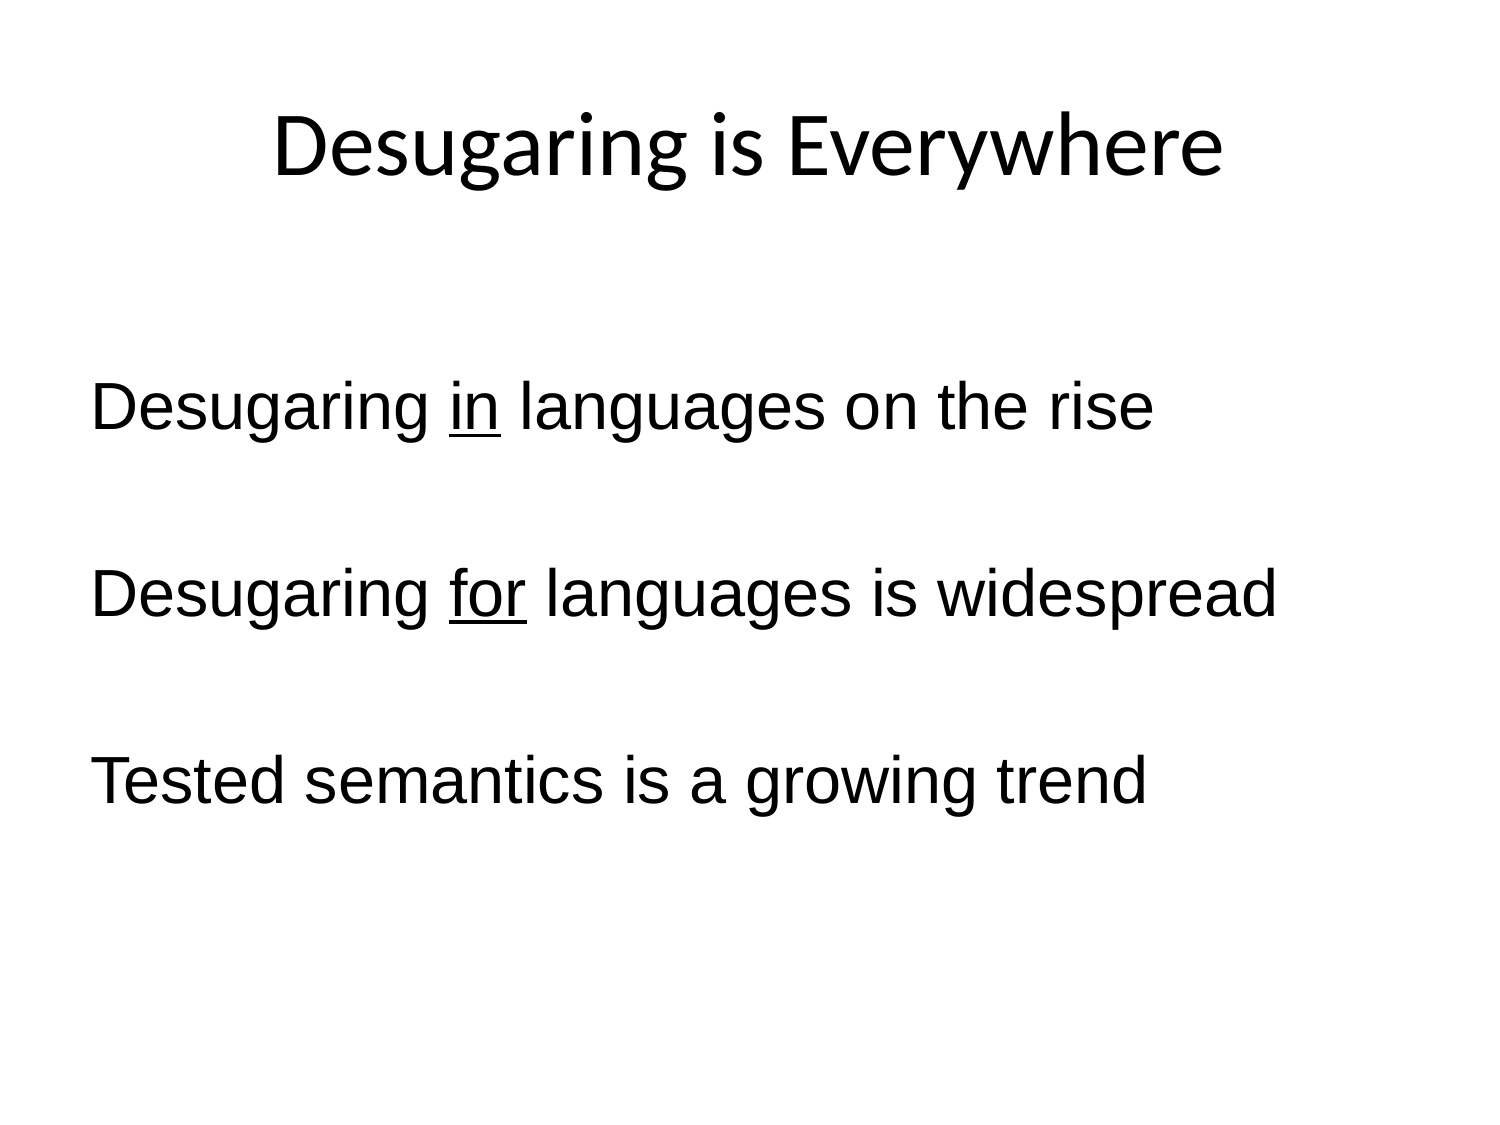

# Desugaring is Everywhere

Desugaring in languages on the rise

Desugaring for languages is widespread

Tested semantics is a growing trend